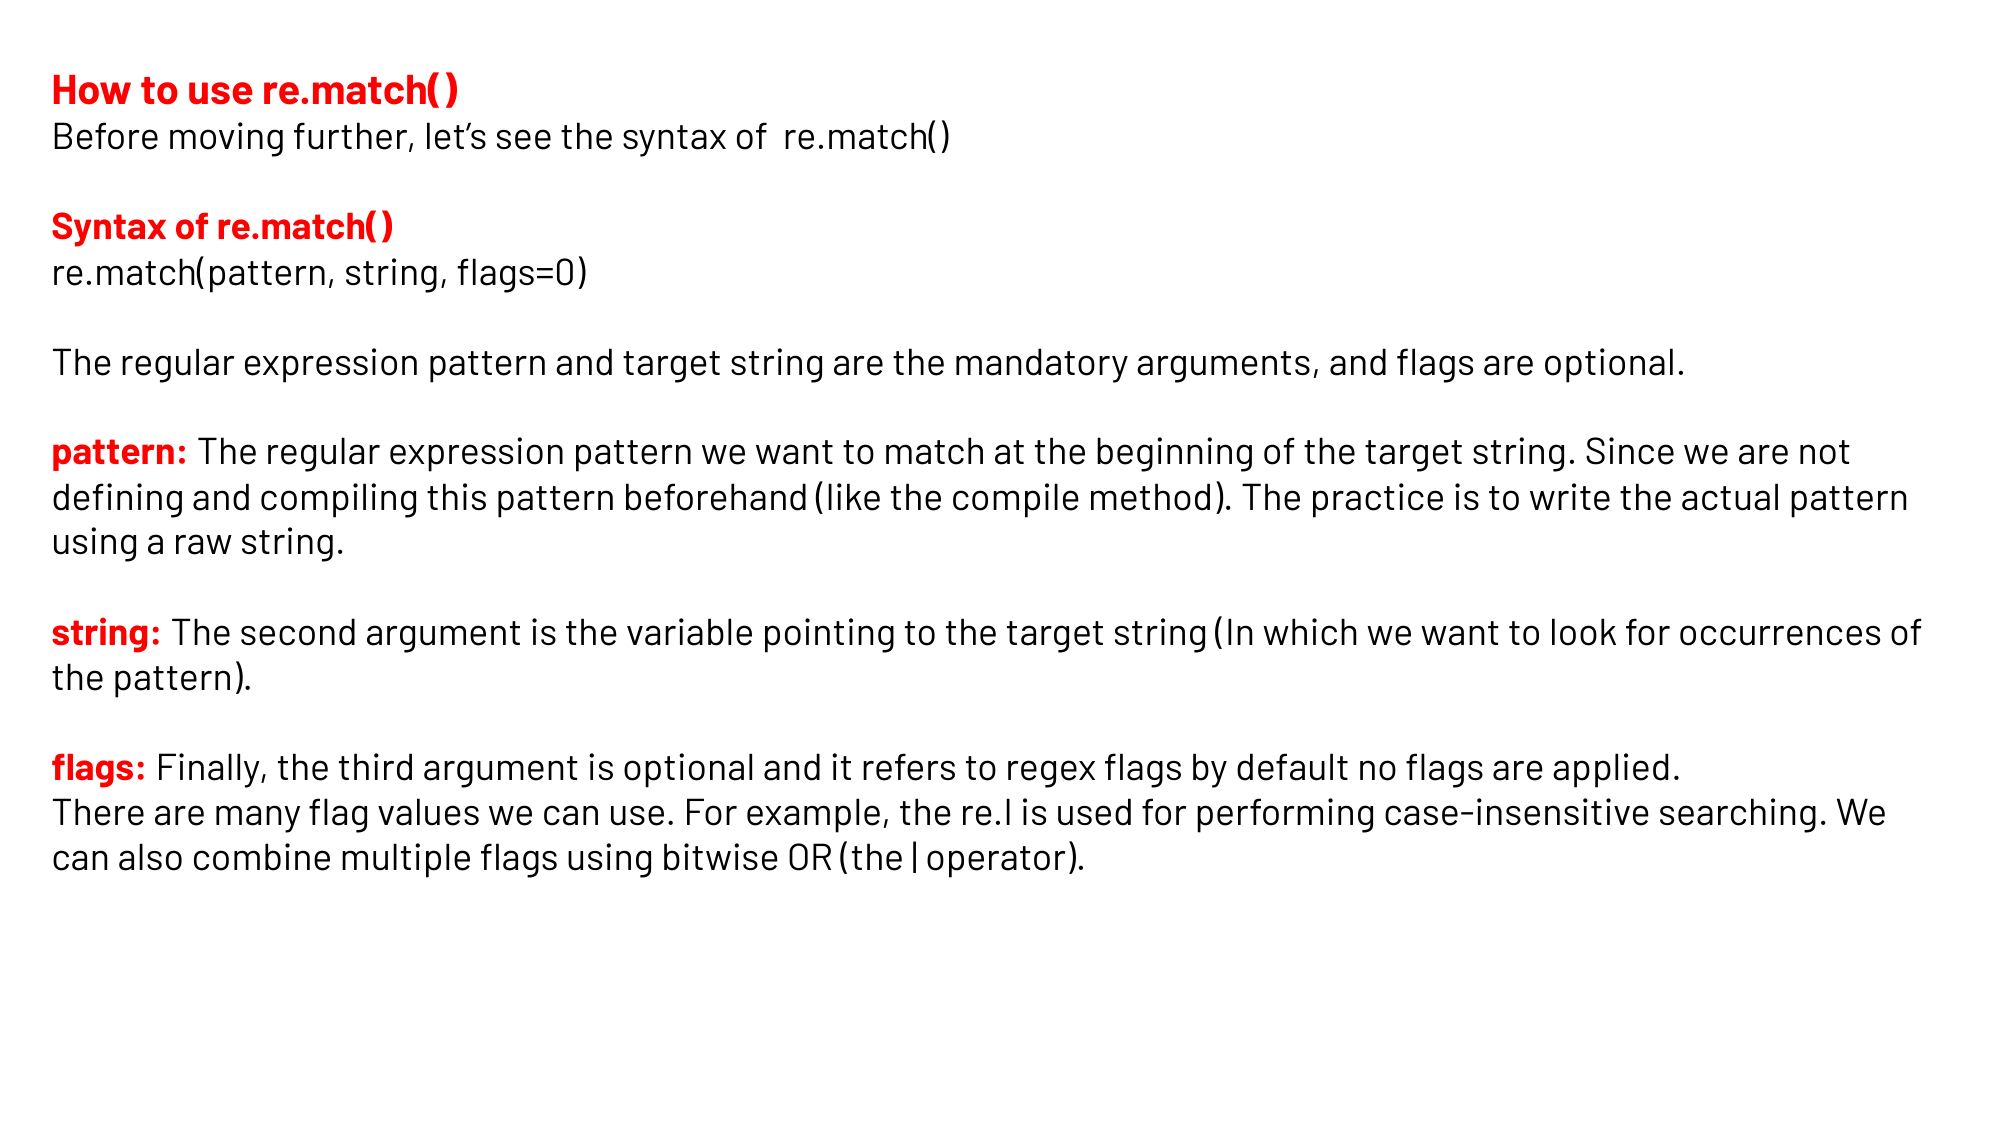

How to use re.match()
Before moving further, let’s see the syntax of  re.match()

Syntax of re.match()
re.match(pattern, string, flags=0)

The regular expression pattern and target string are the mandatory arguments, and flags are optional.

pattern: The regular expression pattern we want to match at the beginning of the target string. Since we are not defining and compiling this pattern beforehand (like the compile method). The practice is to write the actual pattern using a raw string.
string: The second argument is the variable pointing to the target string (In which we want to look for occurrences of the pattern).

flags: Finally, the third argument is optional and it refers to regex flags by default no flags are applied.
There are many flag values we can use. For example, the re.I is used for performing case-insensitive searching. We can also combine multiple flags using bitwise OR (the | operator).